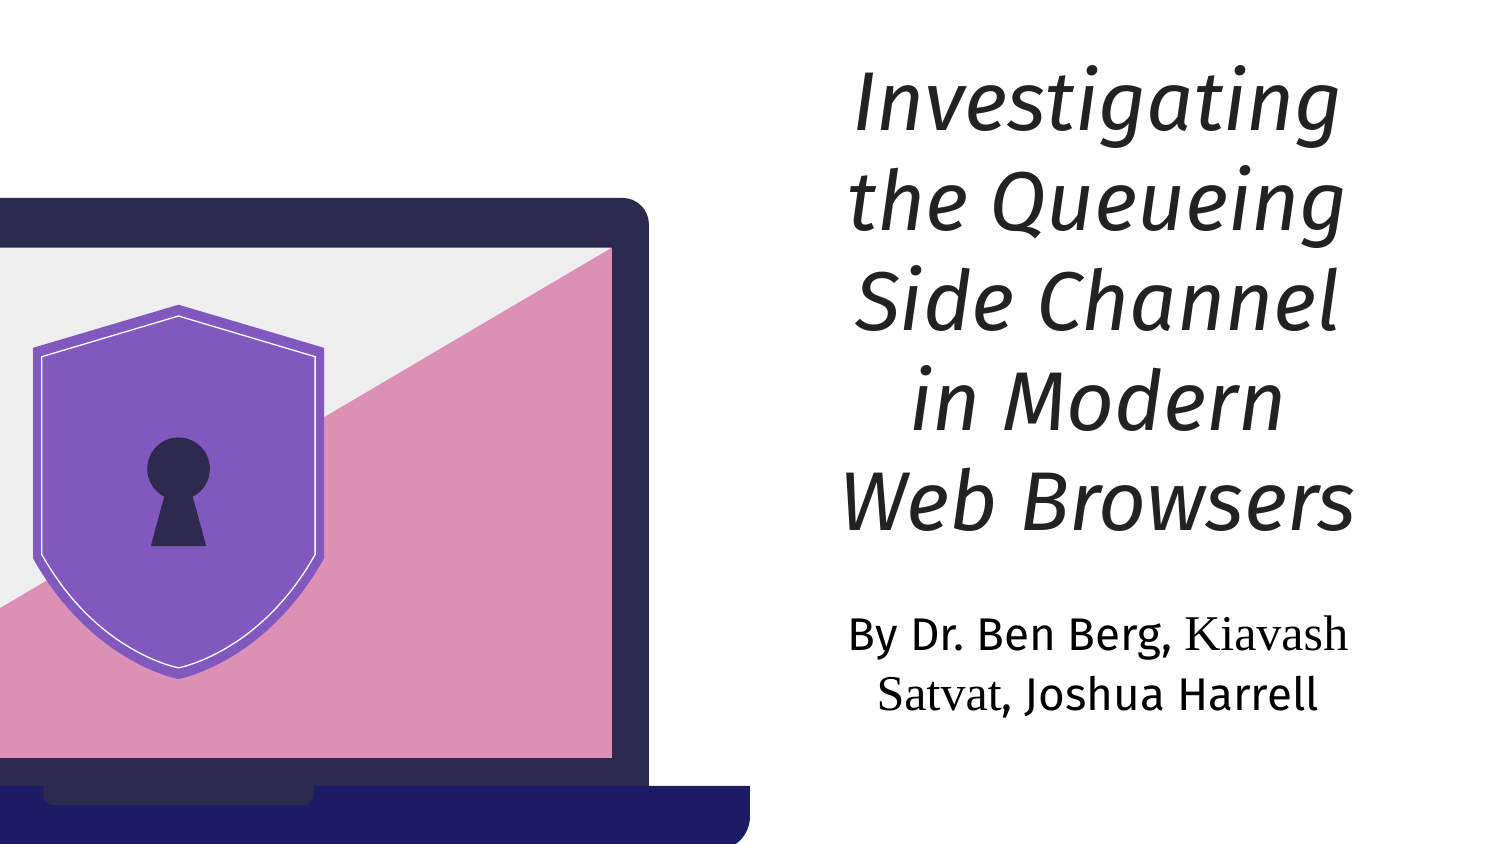

# Investigating the Queueing Side Channel in Modern Web Browsers
By Dr. Ben Berg, Kiavash Satvat, Joshua Harrell